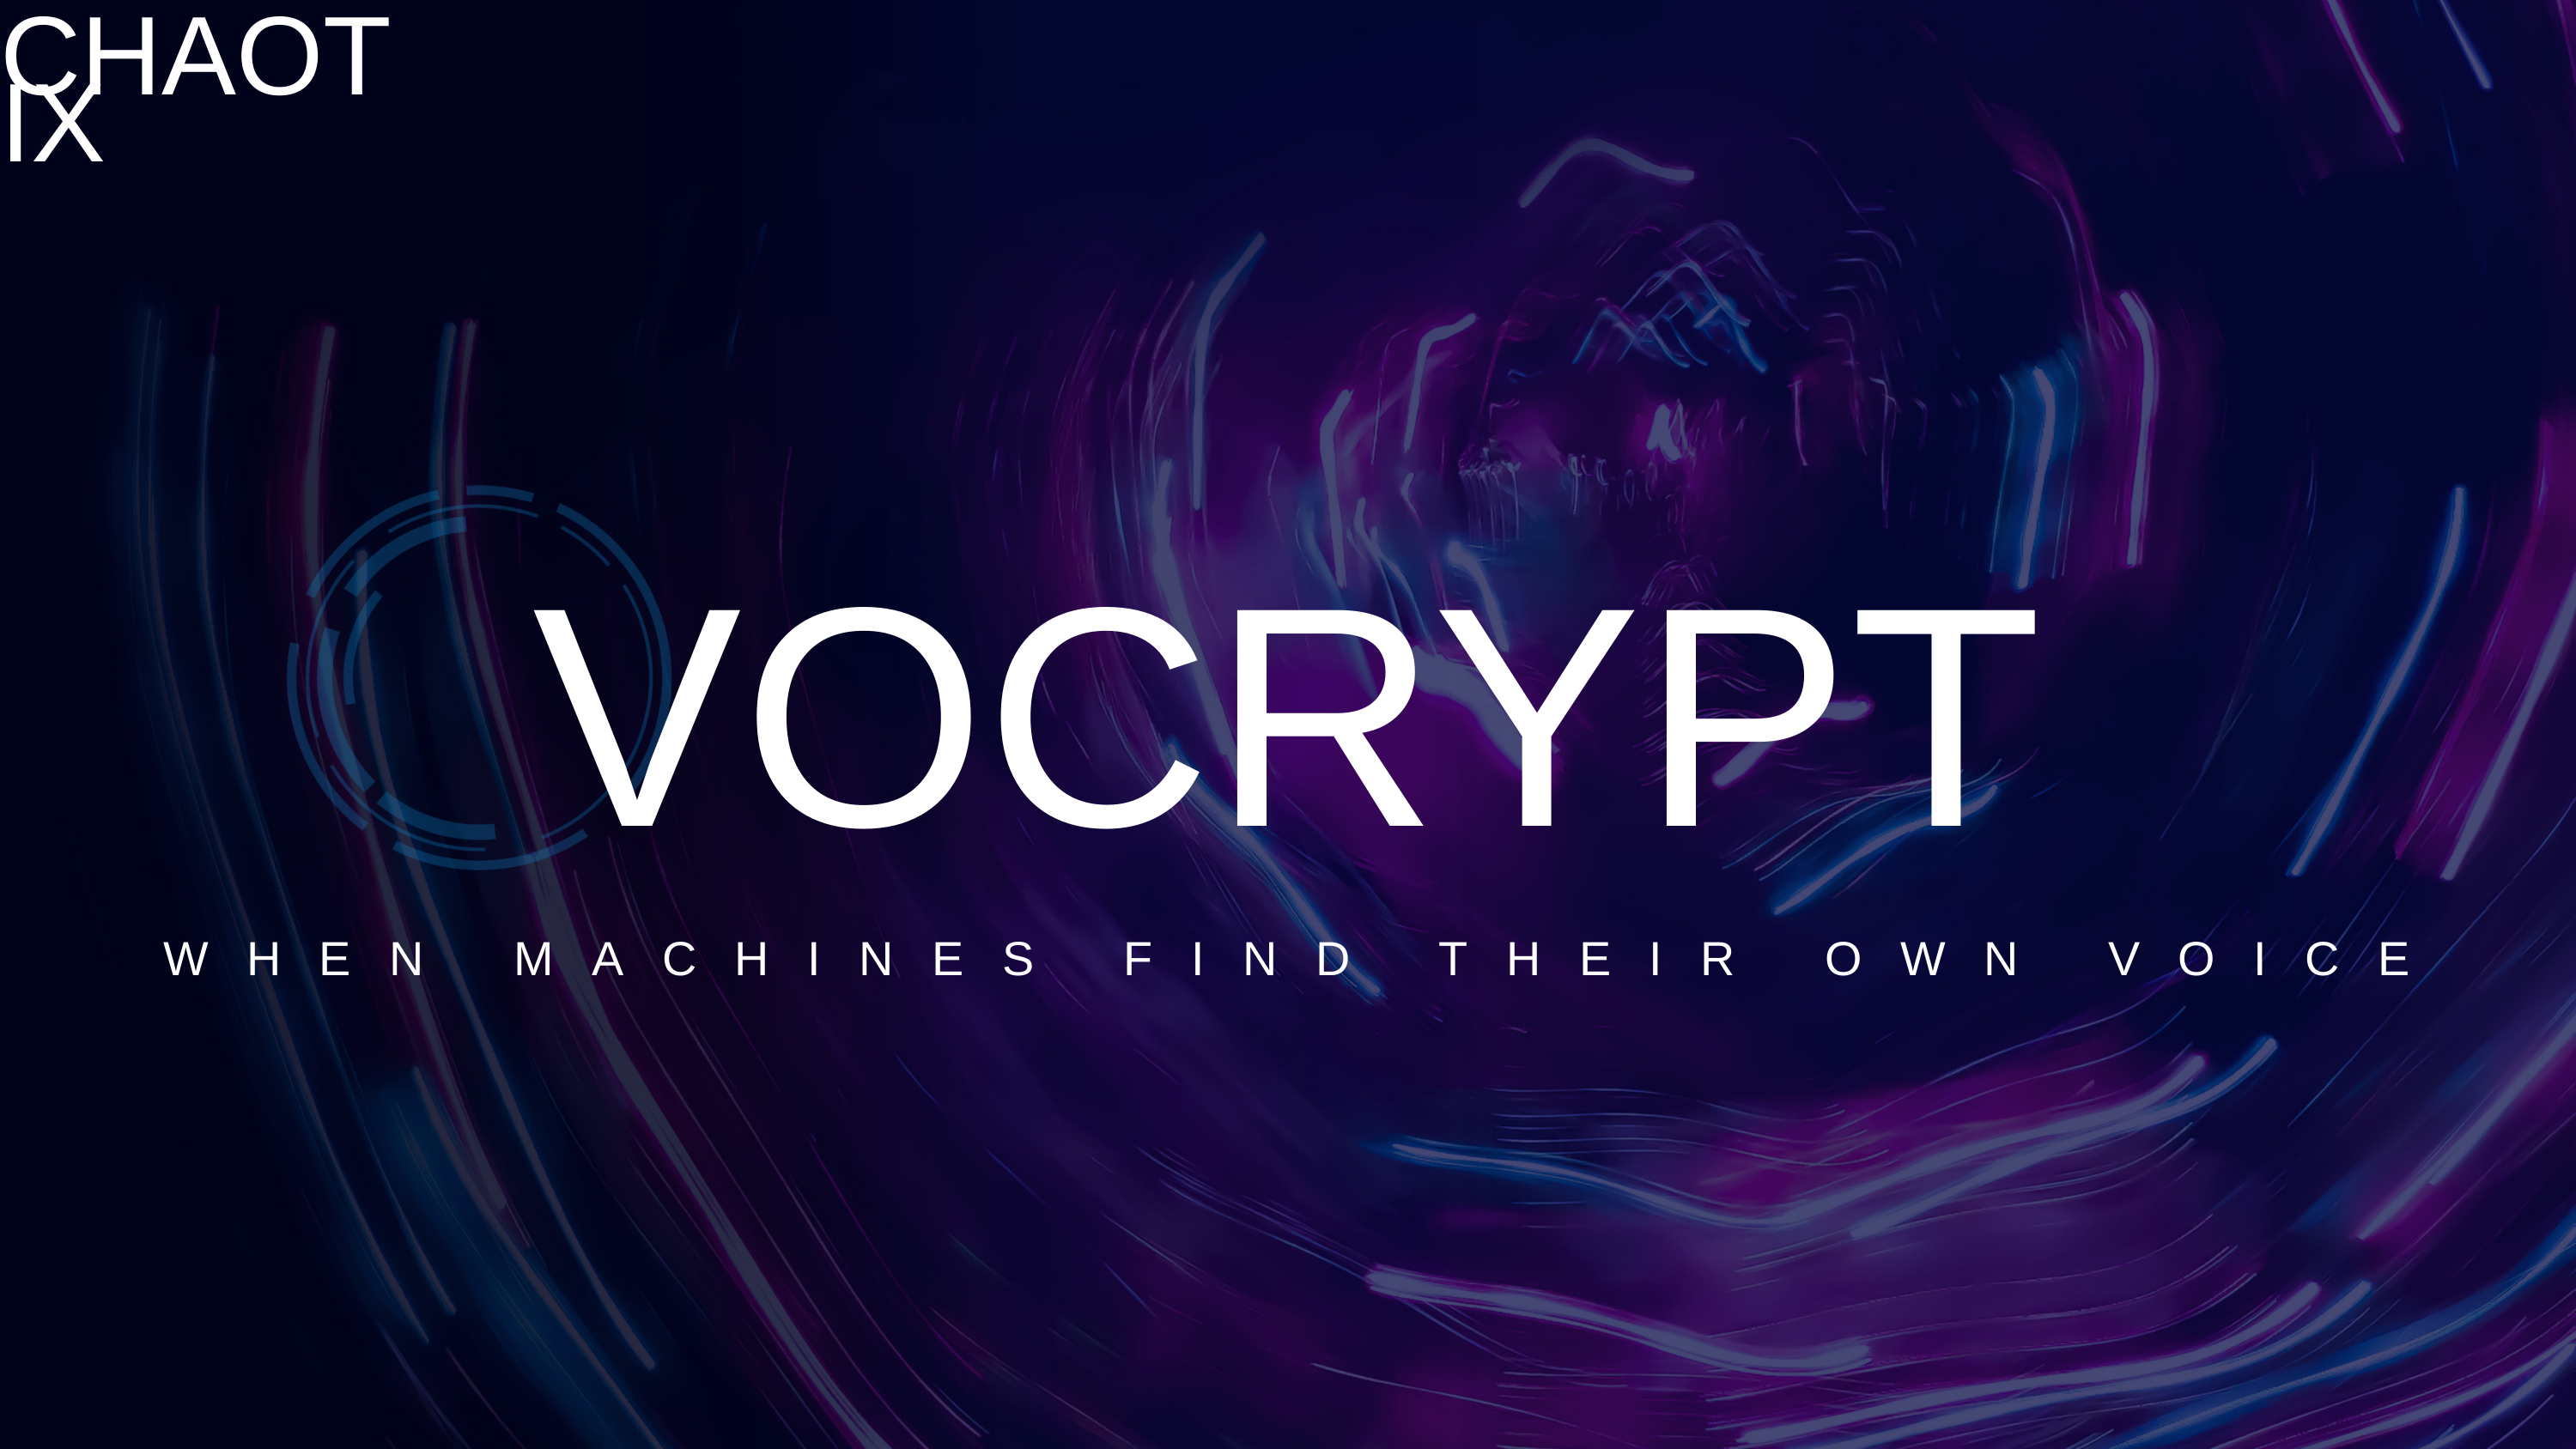

CHAOTIX
VOCRYPT

WHEN MACHINES FIND THEIR OWN VOICE